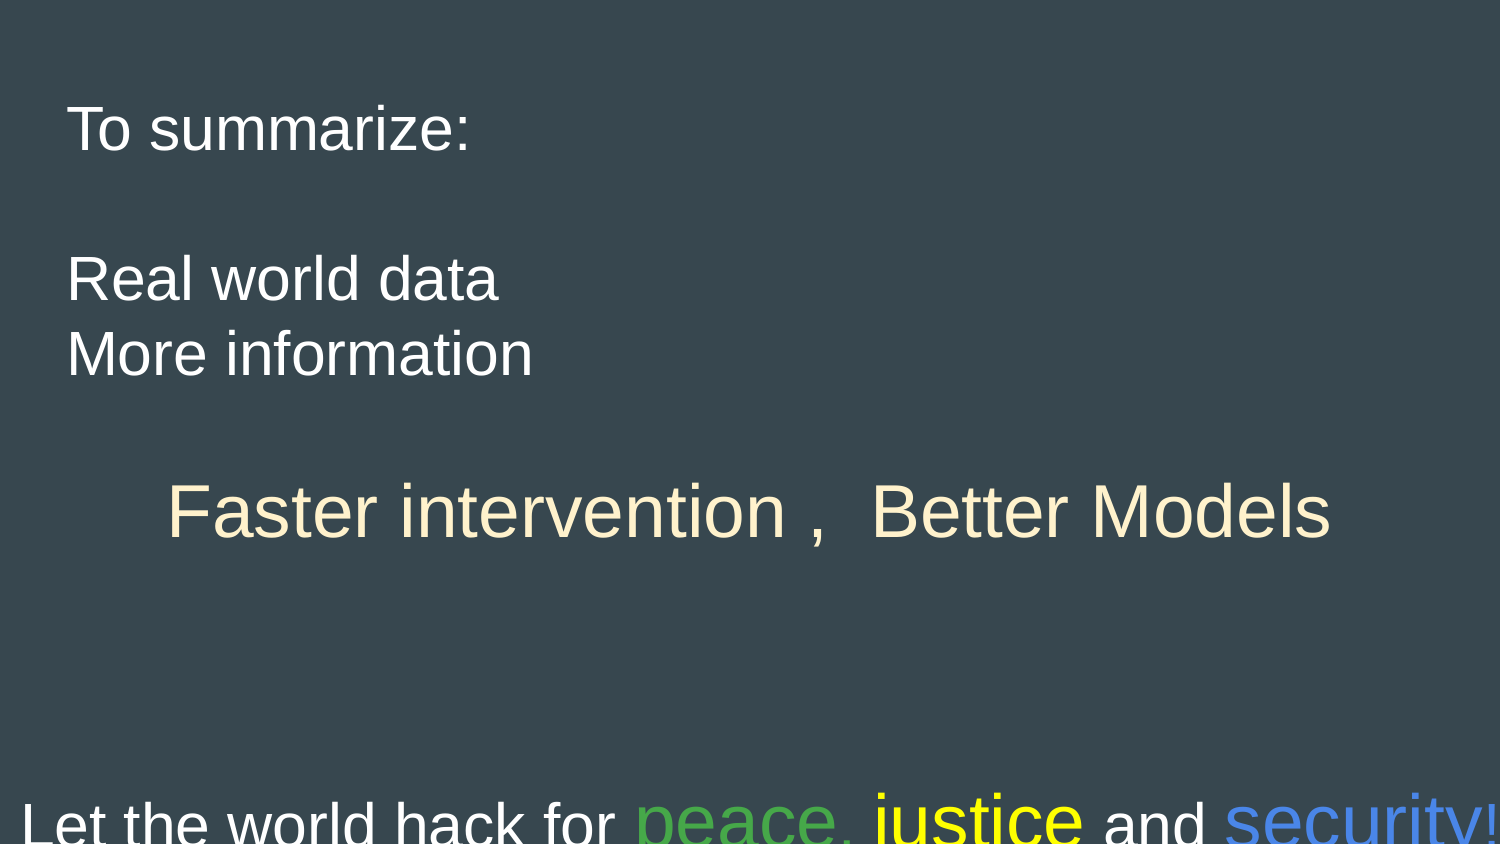

# To summarize:

Real world data
More information

Faster intervention ,  Better Models

Let the world hack for peace, justice and security!